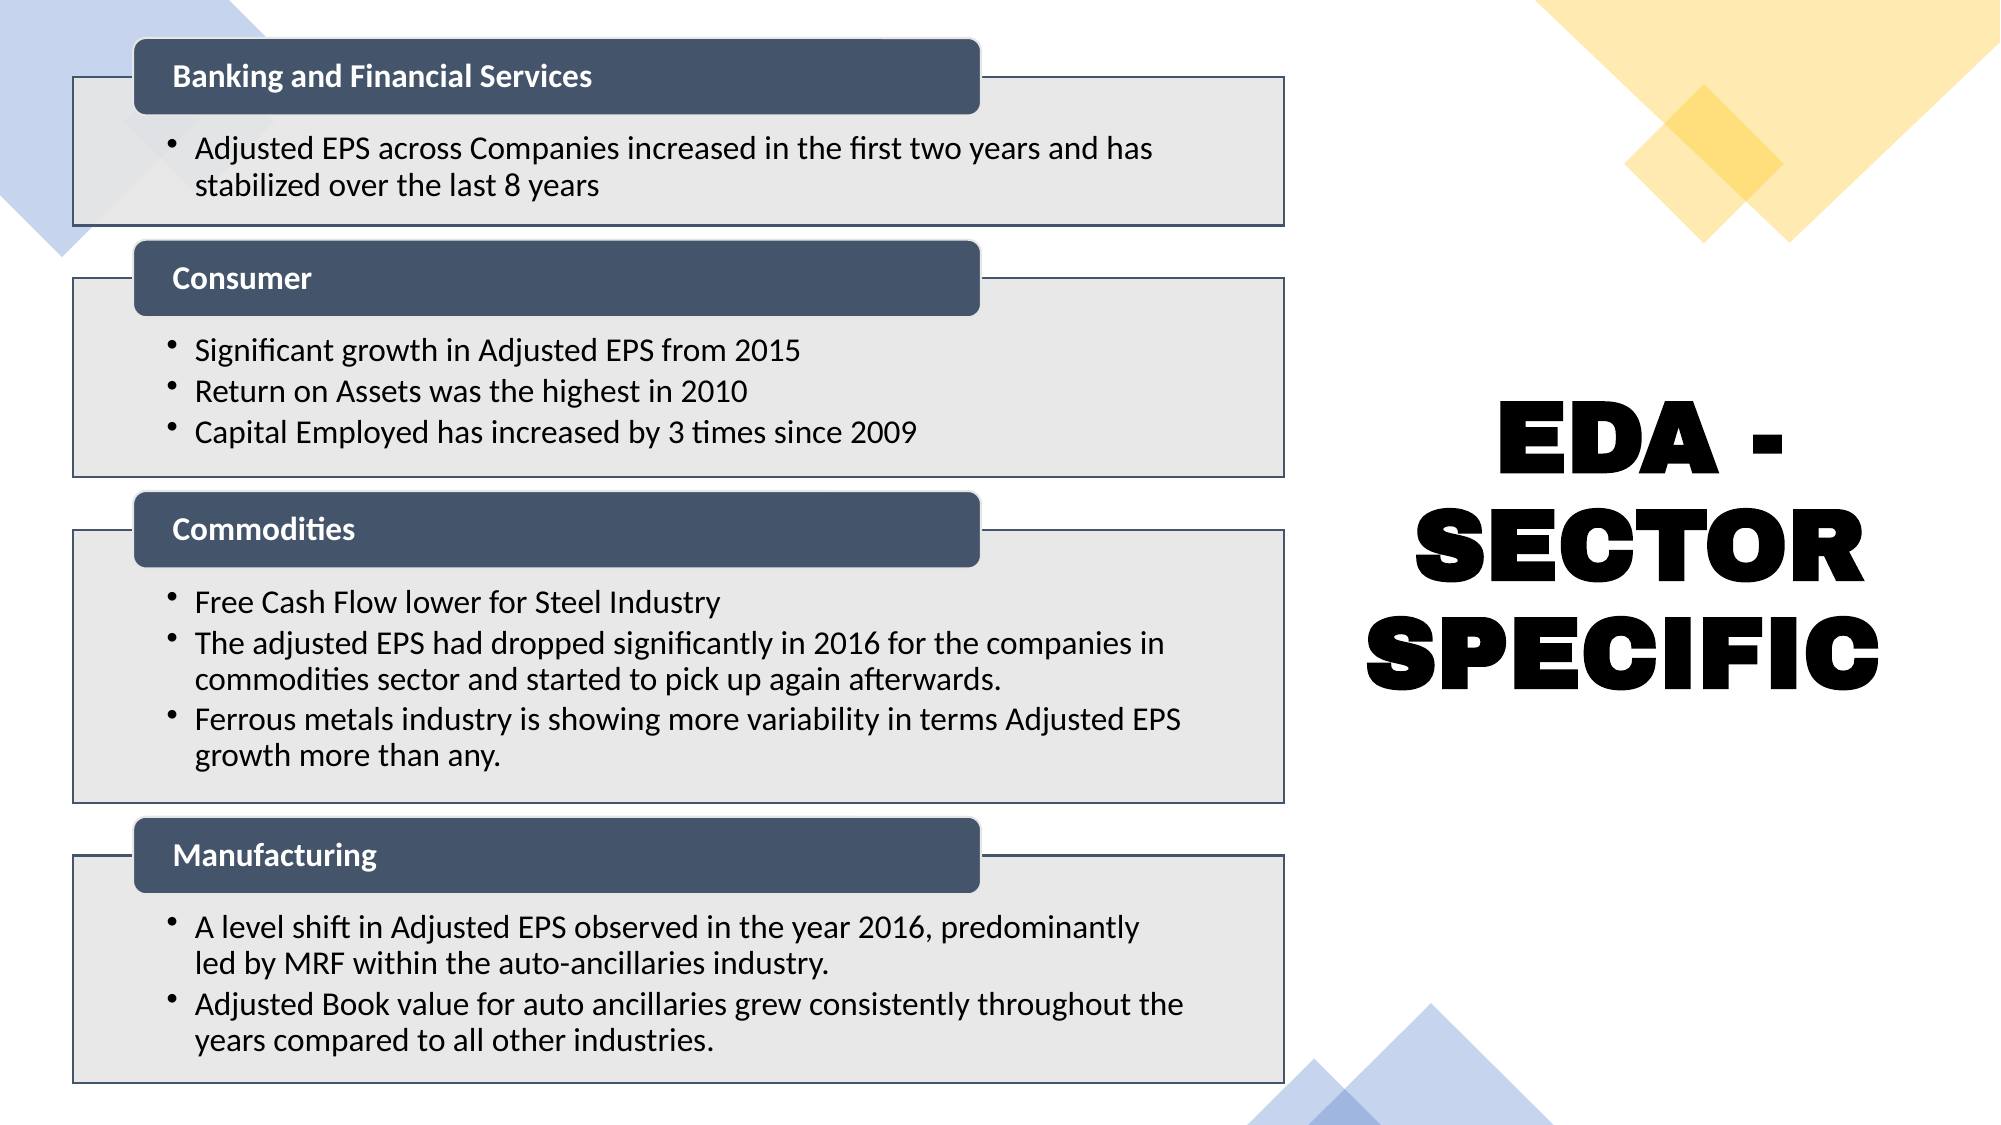

Adjusted EPS across Companies increased in the first two years and has stabilized over the last 8 years
Banking and Financial Services
Significant growth in Adjusted EPS from 2015
Return on Assets was the highest in 2010
Capital Employed has increased by 3 times since 2009
Consumer
Free Cash Flow lower for Steel Industry
The adjusted EPS had dropped significantly in 2016 for the companies in commodities sector and started to pick up again afterwards.
Ferrous metals industry is showing more variability in terms Adjusted EPS growth more than any.
Commodities
A level shift in Adjusted EPS observed in the year 2016, predominantly led by MRF within the auto-ancillaries industry.
Adjusted Book value for auto ancillaries grew consistently throughout the years compared to all other industries.
Manufacturing

# EDA - SECTOR SPECIFIC